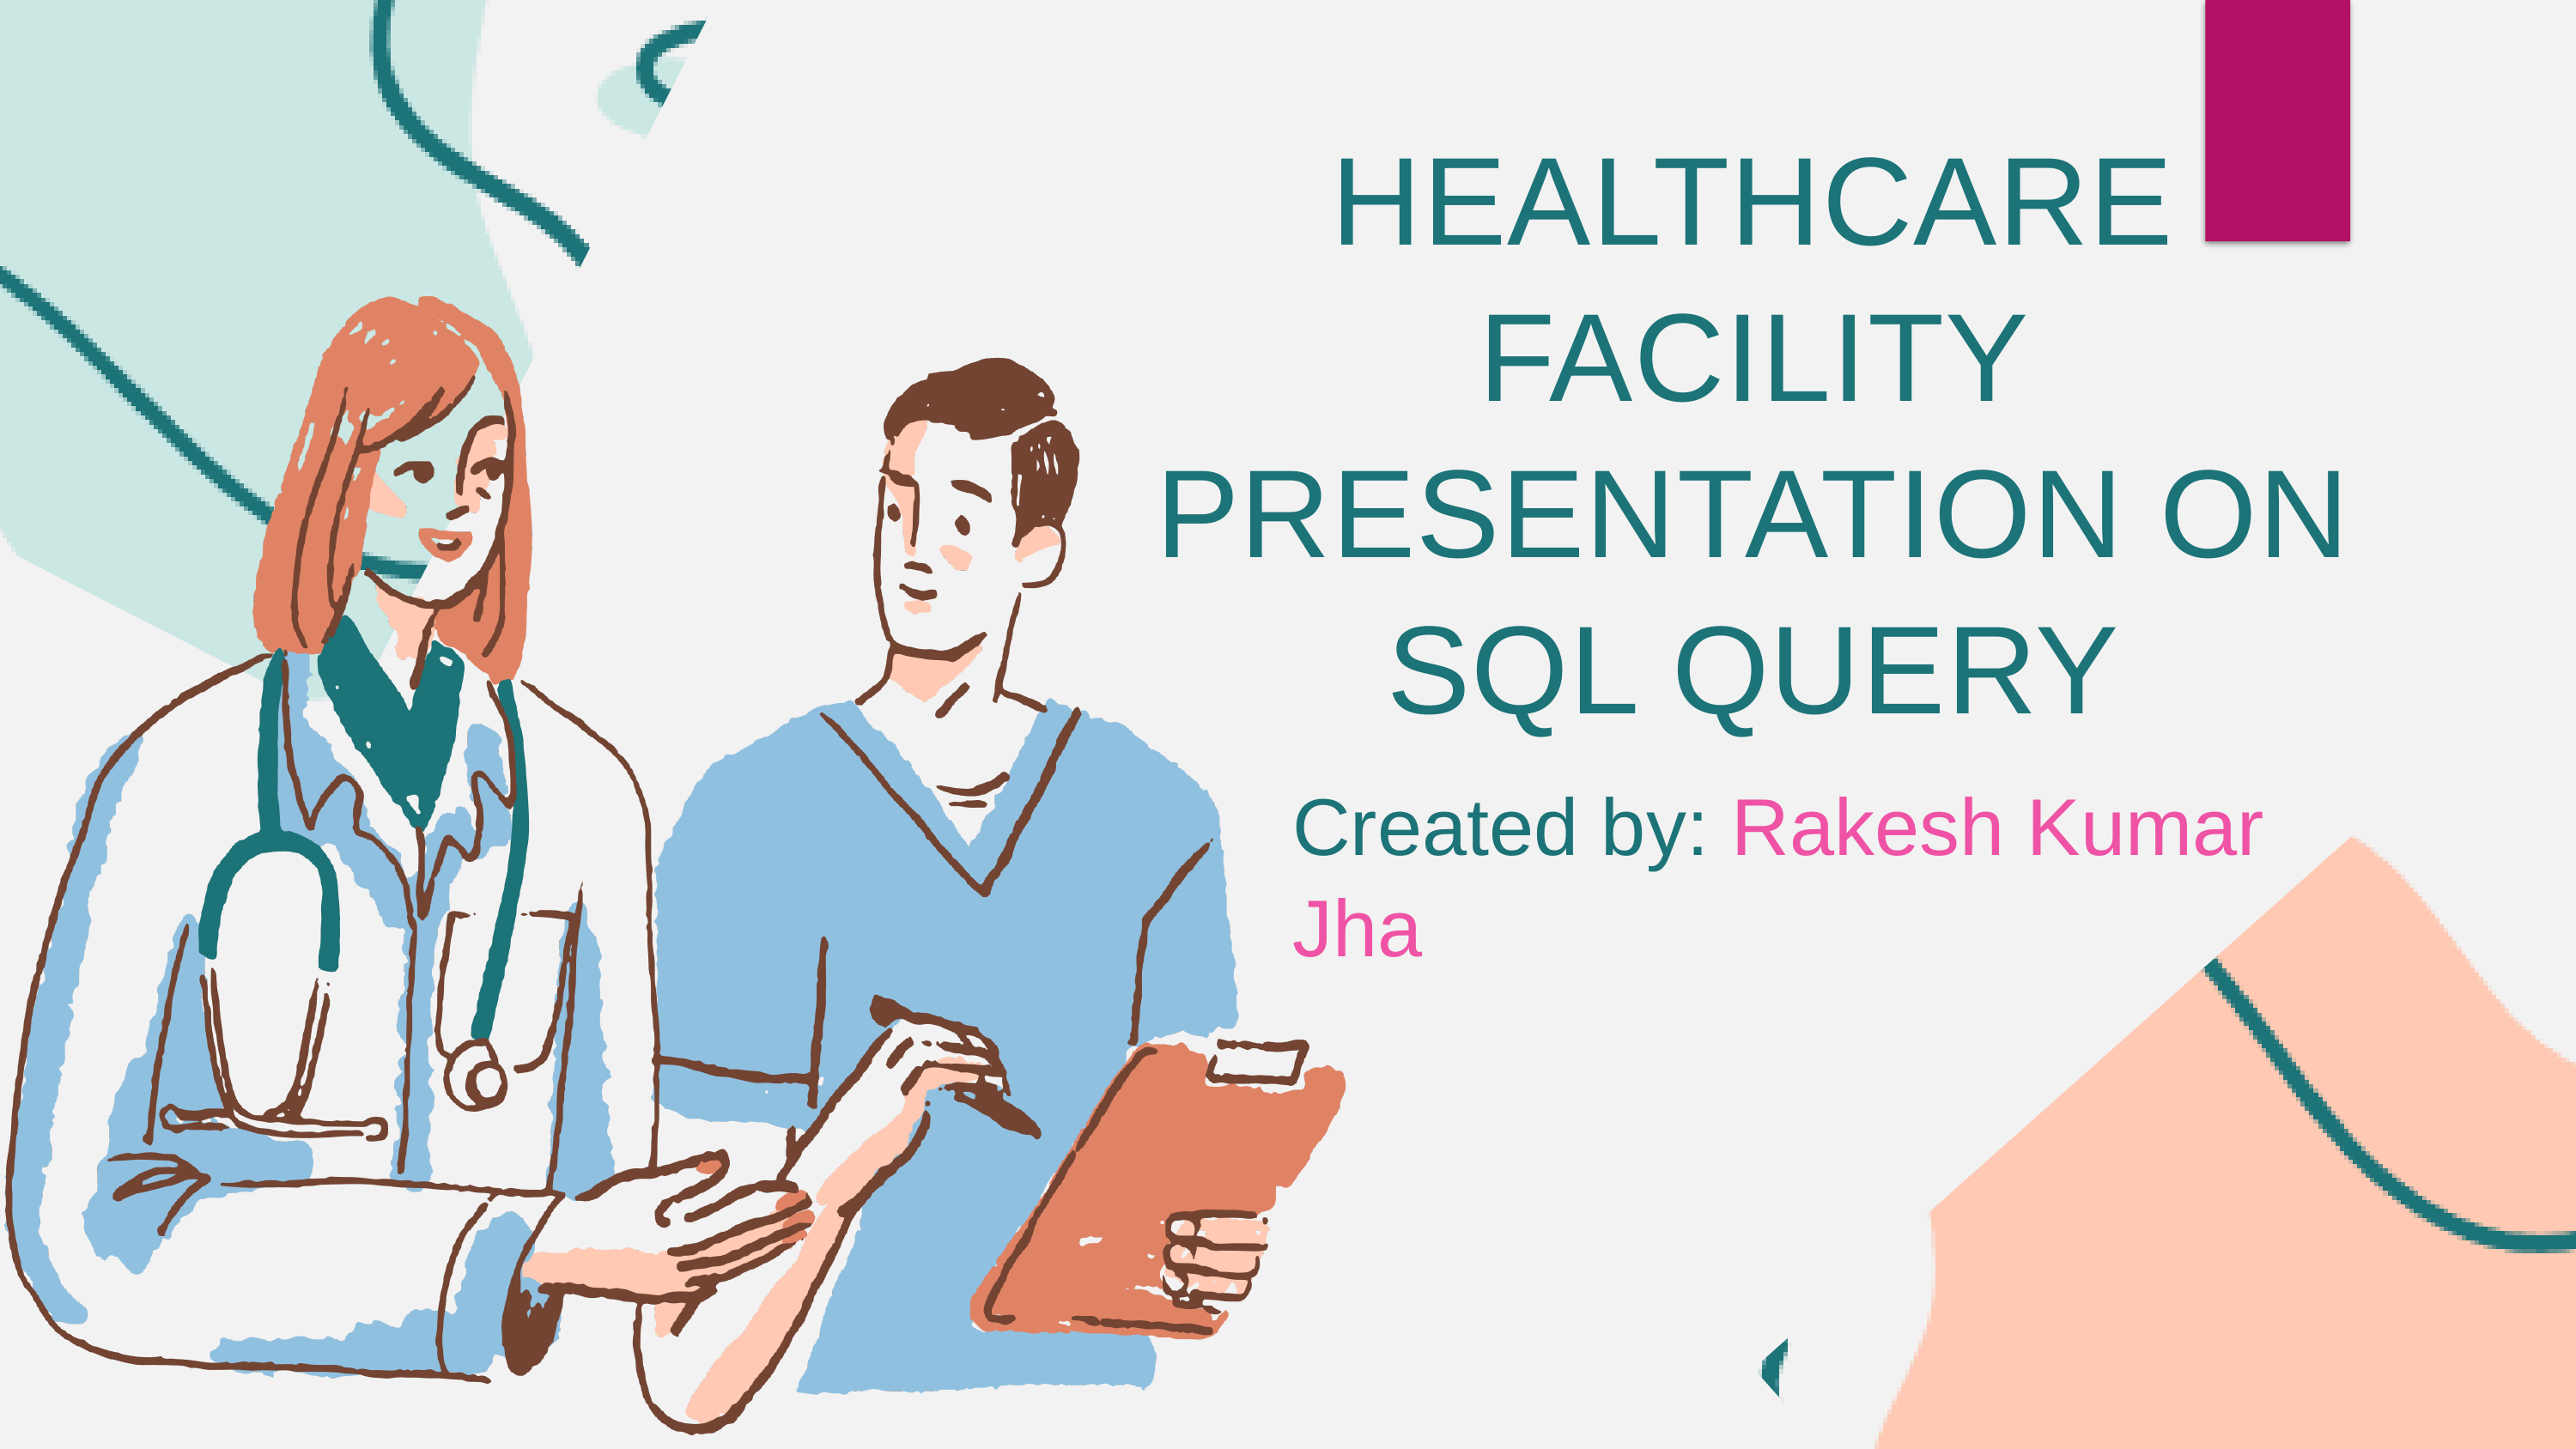

HEALTHCARE FACILITY PRESENTATION ON SQL QUERY

Created by: Rakesh Kumar Jha